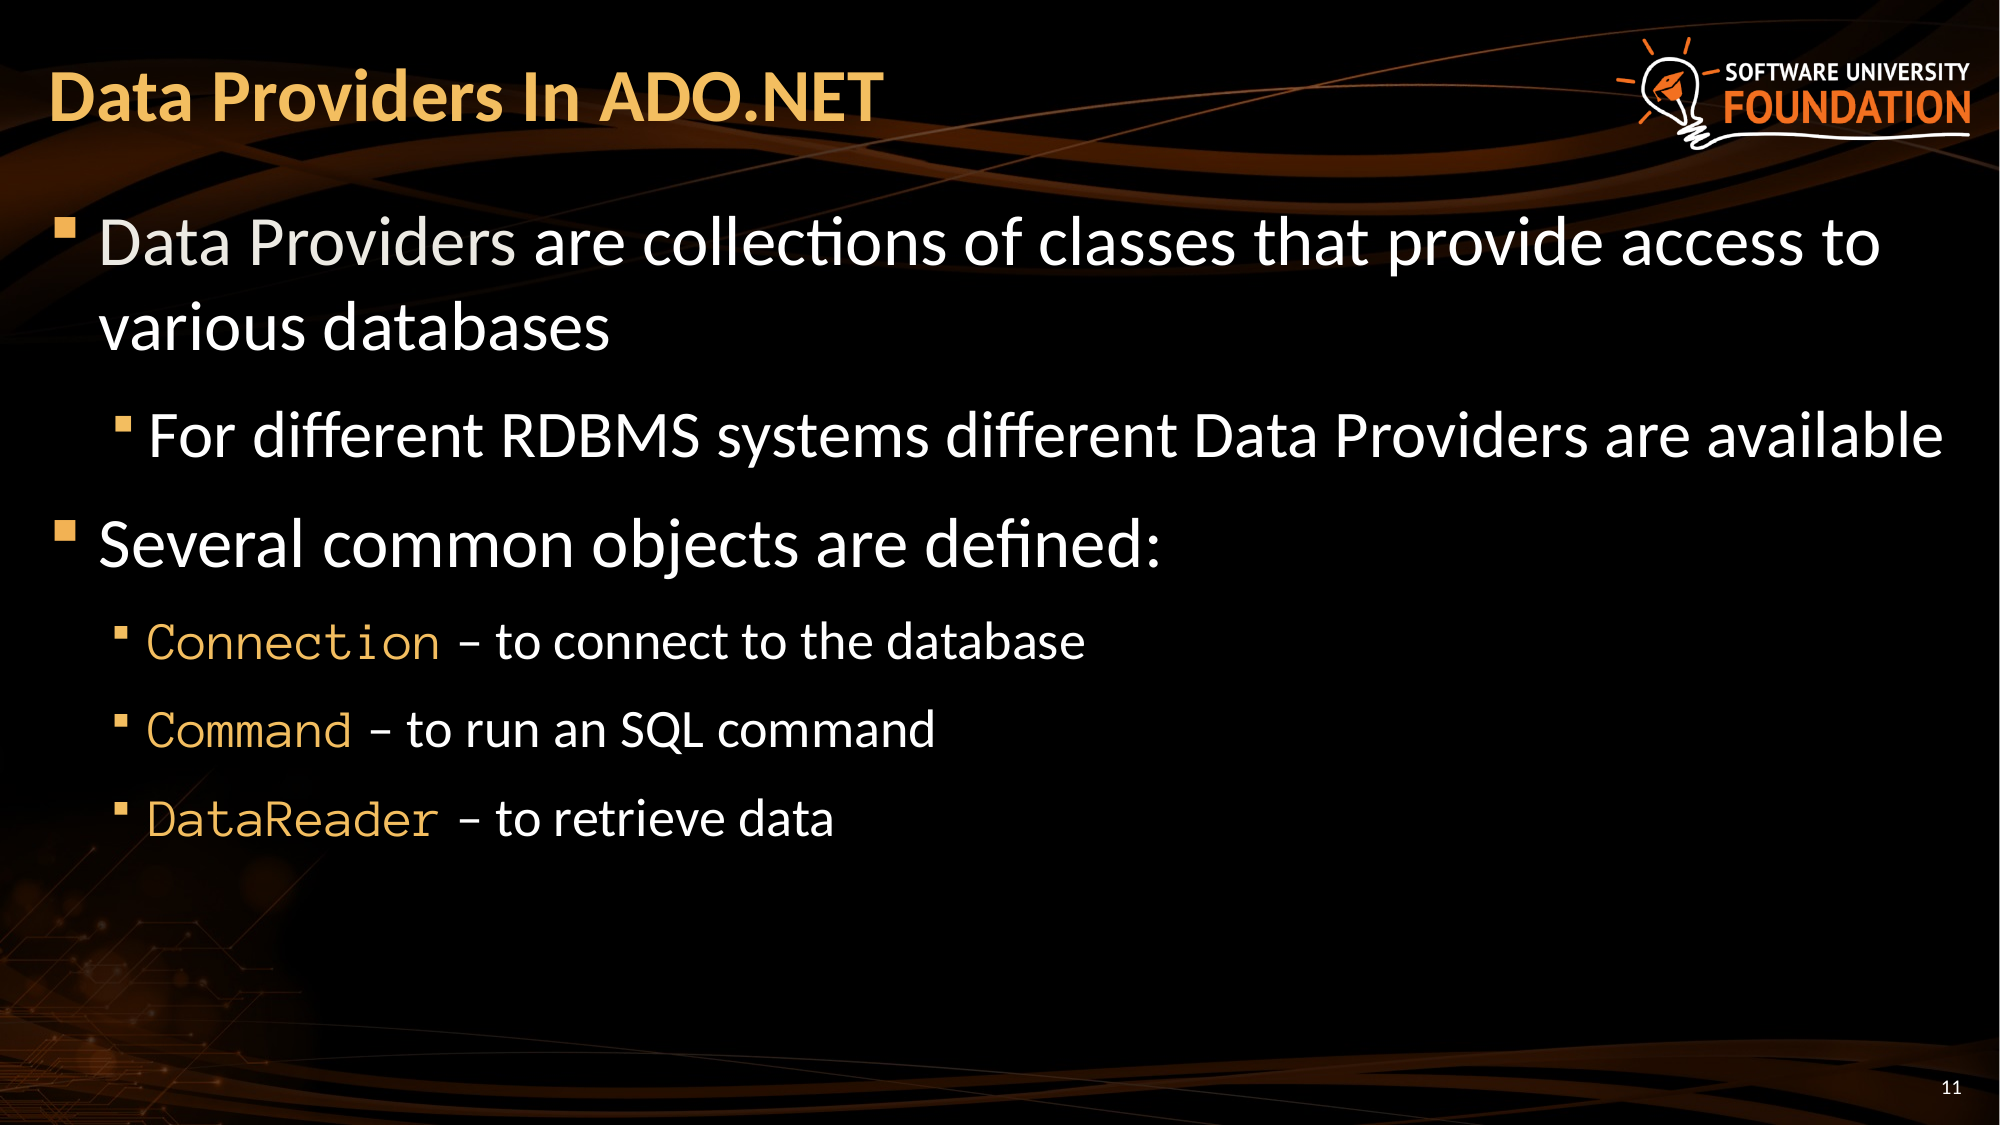

# Data Providers In ADO.NET
Data Providers are collections of classes that provide access to various databases
For different RDBMS systems different Data Providers are available
Several common objects are defined:
Connection – to connect to the database
Command – to run an SQL command
DataReader – to retrieve data
11